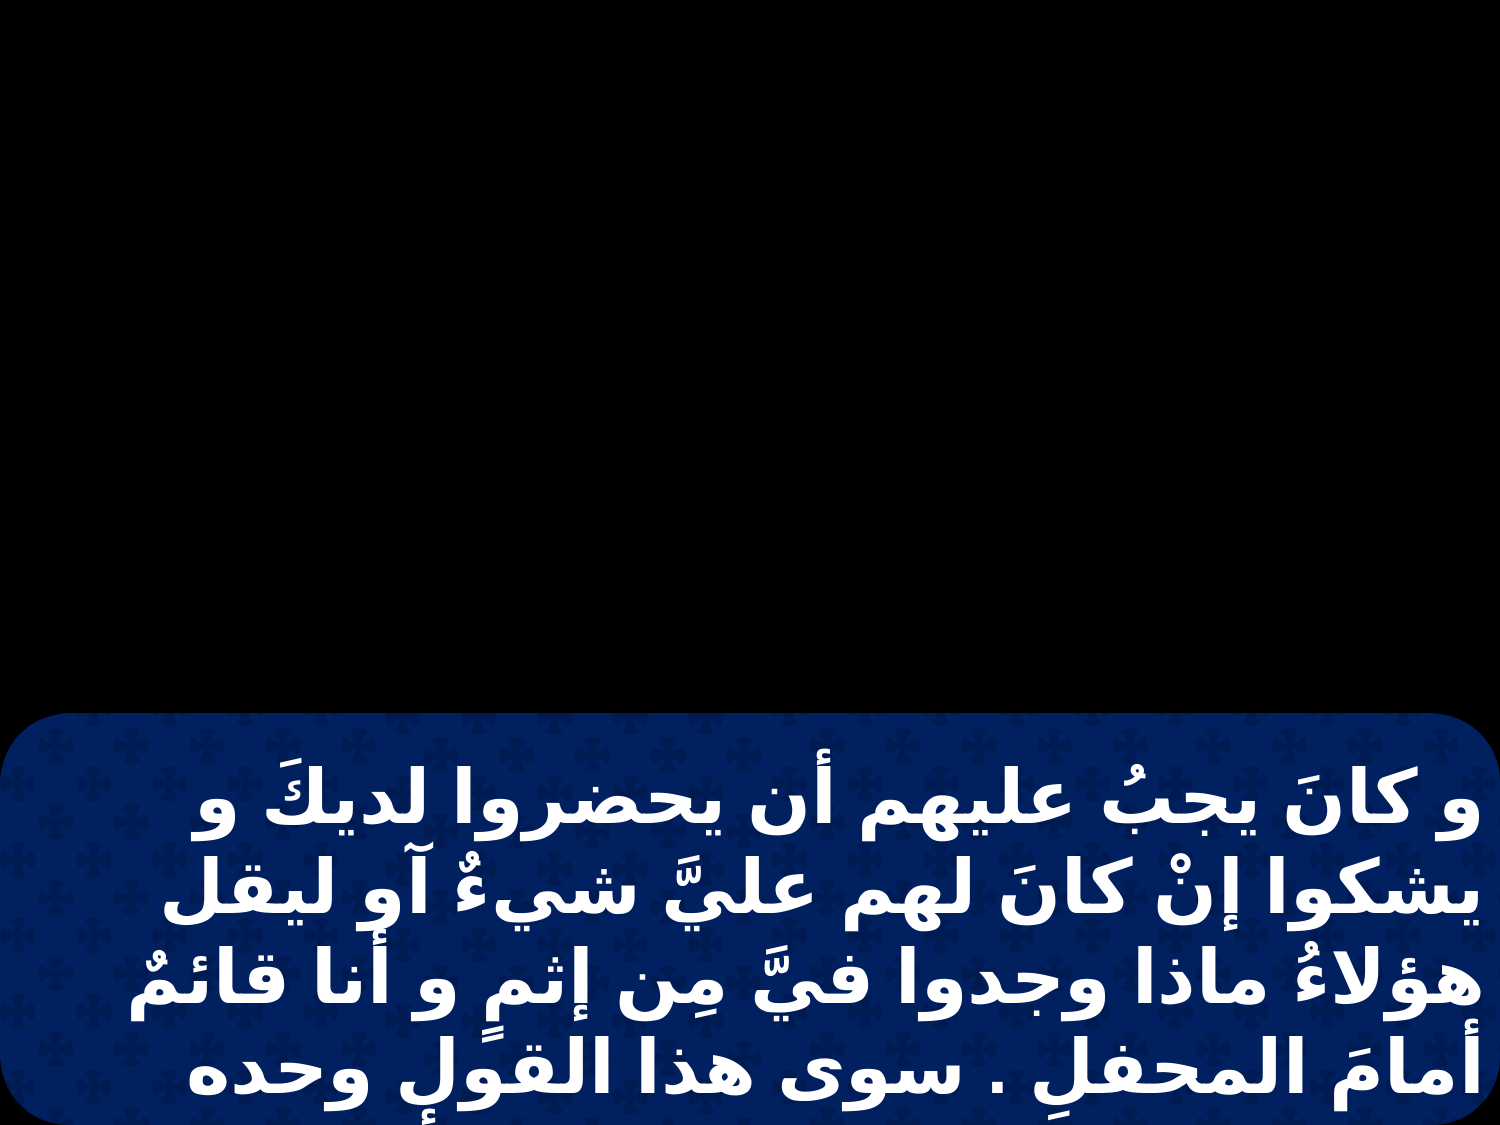

و كانَ يجبُ عليهم أن يحضروا لديكَ و يشكوا إنْ كانَ لهم عليَّ شيءٌ آو ليقل هؤلاءُ ماذا وجدوا فيَّ مِن إثمٍ و أنا قائمٌ أمامَ المحفلِ . سوى هذا القول وحده الذي صحتُ بهِ لما وَقفتُ بهم أني على قيامةِ الأمواتِ أحاكمُ مِنكم اليوم .